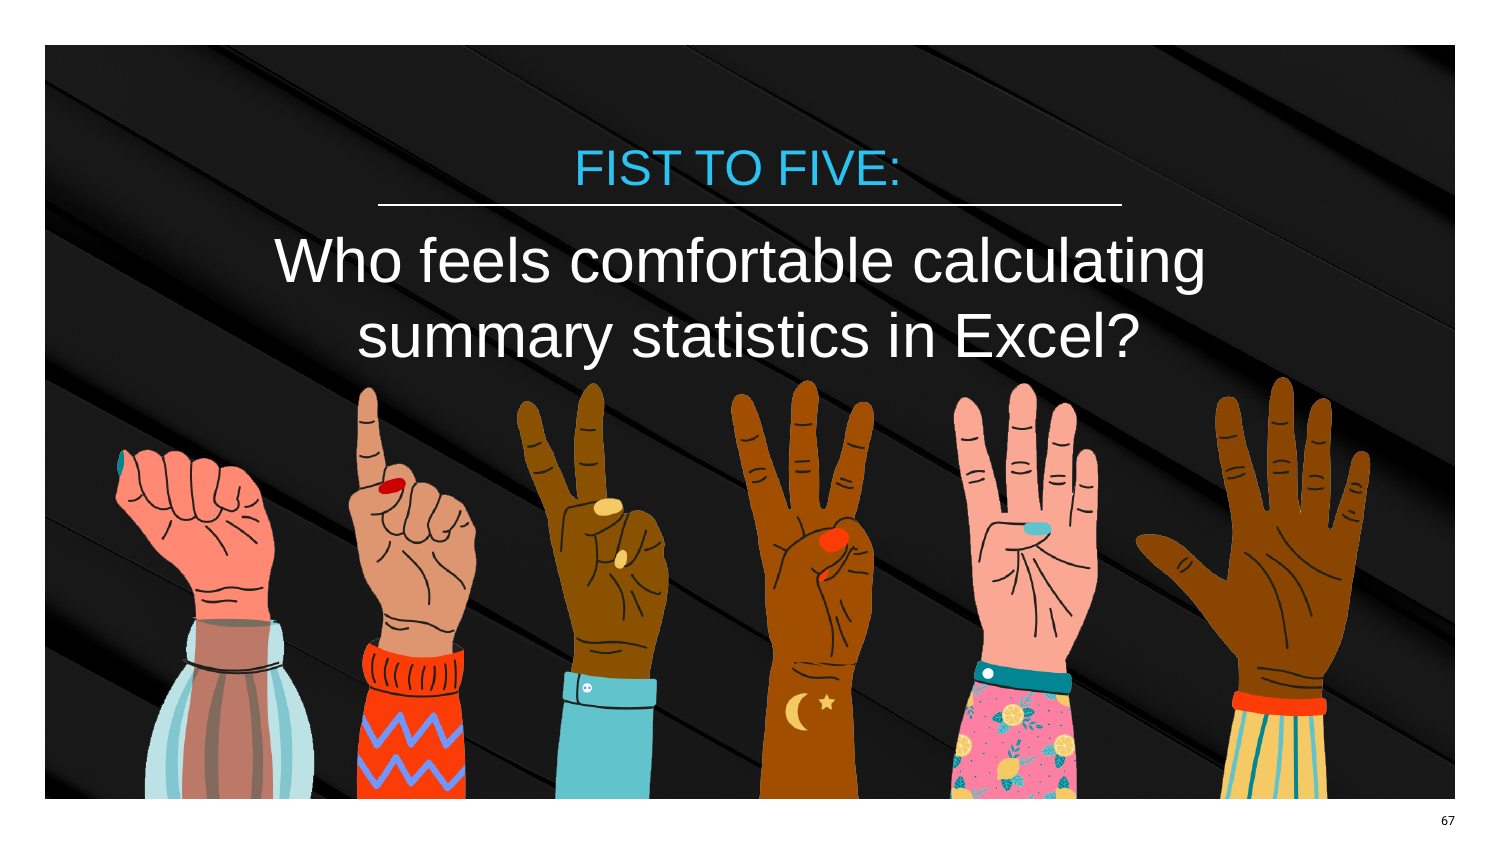

# Who feels comfortable calculating summary statistics in Excel?